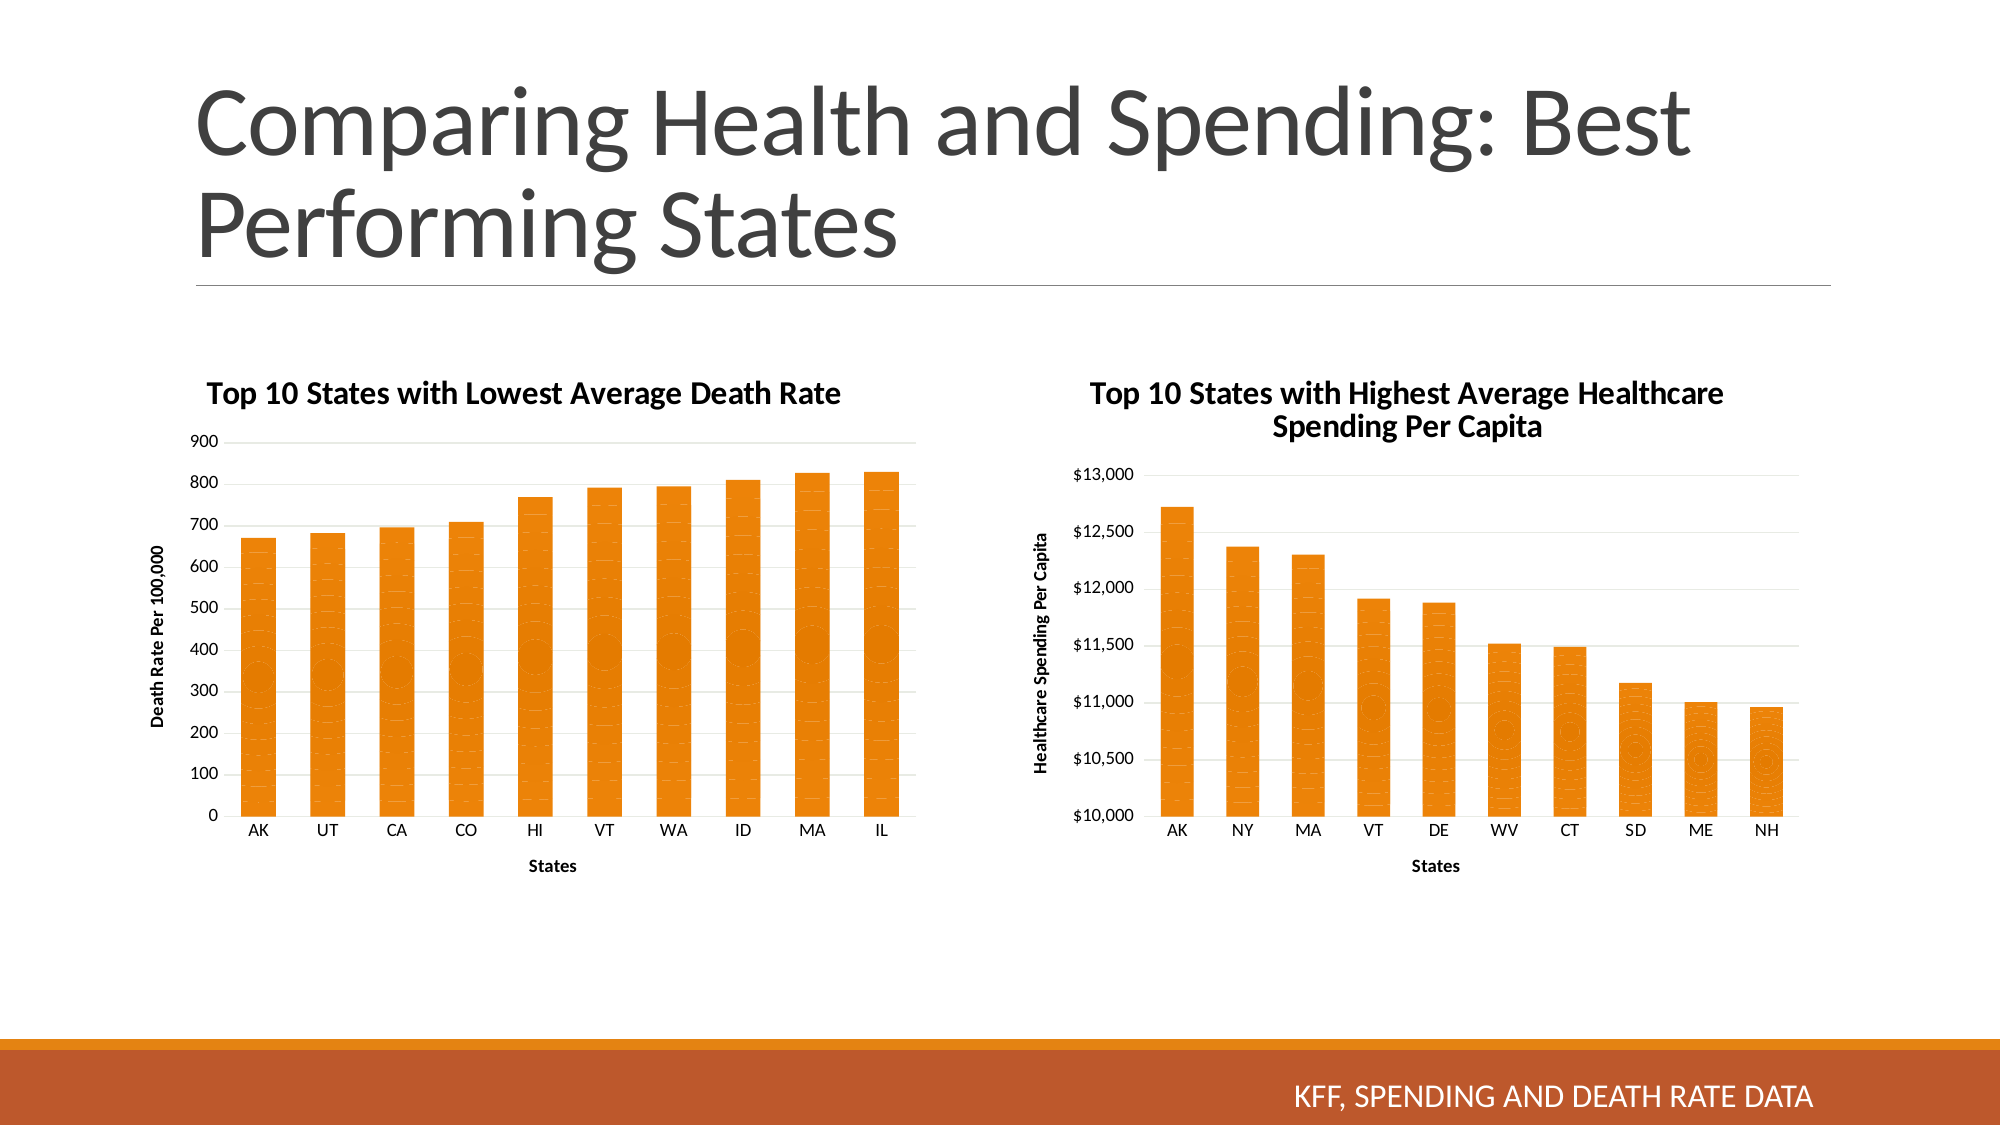

# Comparing Health and Spending: Best Performing States

### Chart: Top 10 States with Highest Average Healthcare Spending Per Capita

| Category | Average of Healthcare_Spending_Per_Capita |
|---|---|
| AK | 12724.111111111111 |
| NY | 12374.444444444445 |
| MA | 12305.444444444445 |
| VT | 11916.444444444445 |
| DE | 11881.888888888889 |
| WV | 11520.888888888889 |
| CT | 11492.444444444445 |
| SD | 11175.444444444445 |
| ME | 11005.777777777777 |
| NH | 10962.0 |

### Chart: Top 10 States with Lowest Average Death Rate

| Category | Average of Death_Rate_Per_100000 |
|---|---|
| AK | 671.1666666666666 |
| UT | 682.7111111111112 |
| CA | 695.9666666666667 |
| CO | 709.3222222222221 |
| HI | 768.7555555555556 |
| VT | 791.9444444444445 |
| WA | 794.5555555555555 |
| ID | 810.7222222222223 |
| MA | 827.3888888888889 |
| IL | 830.0111111111112 |
KFF, Spending and Death Rate Data